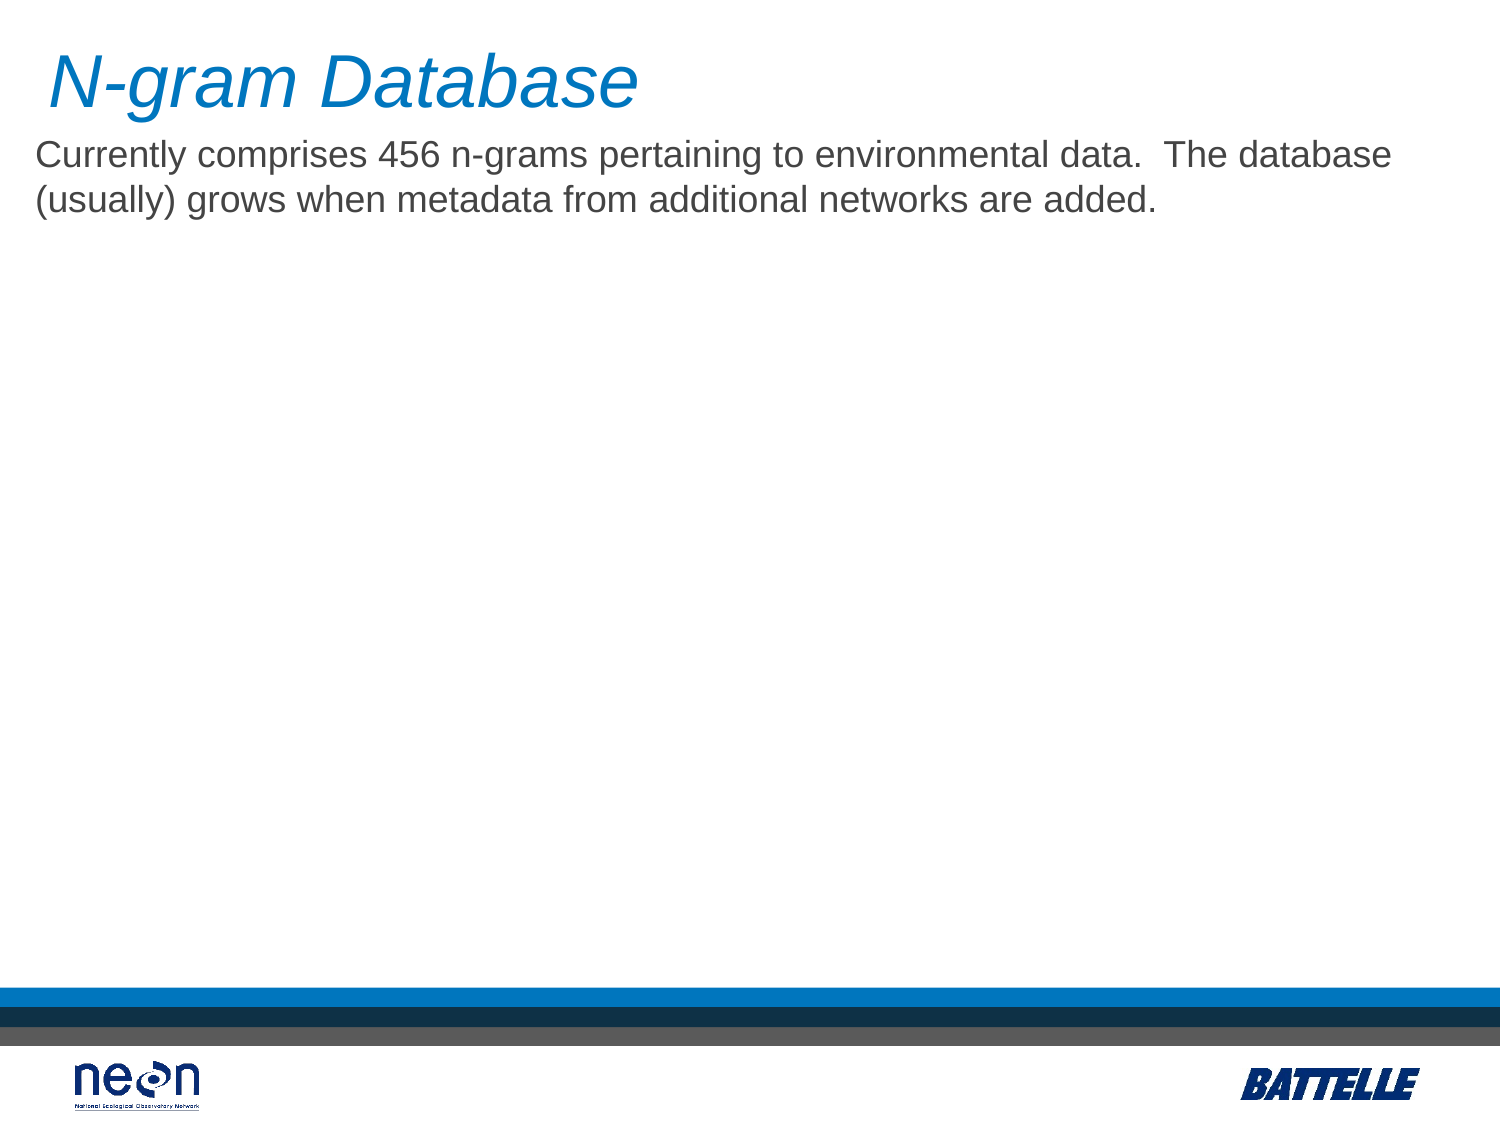

N-gram Database
Currently comprises 456 n-grams pertaining to environmental data.  The database (usually) grows when metadata from additional networks are added.